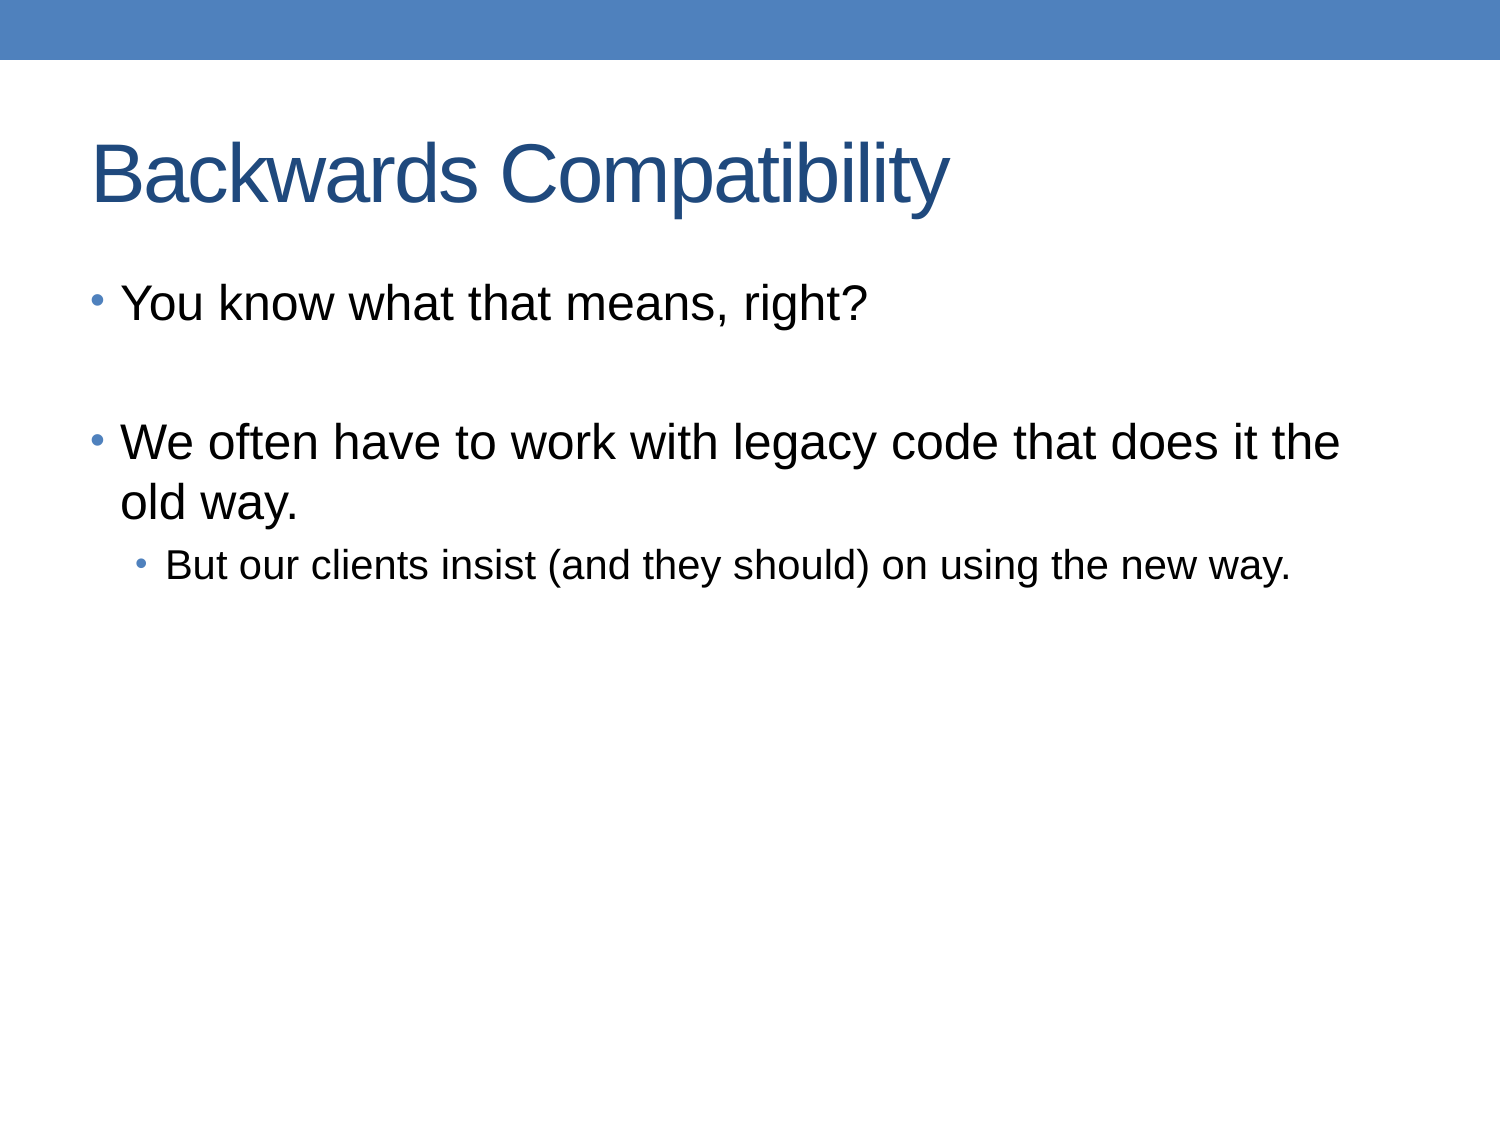

50
# Backwards Compatibility
You know what that means, right?

We often have to work with legacy code that does it the old way.
But our clients insist (and they should) on using the new way.